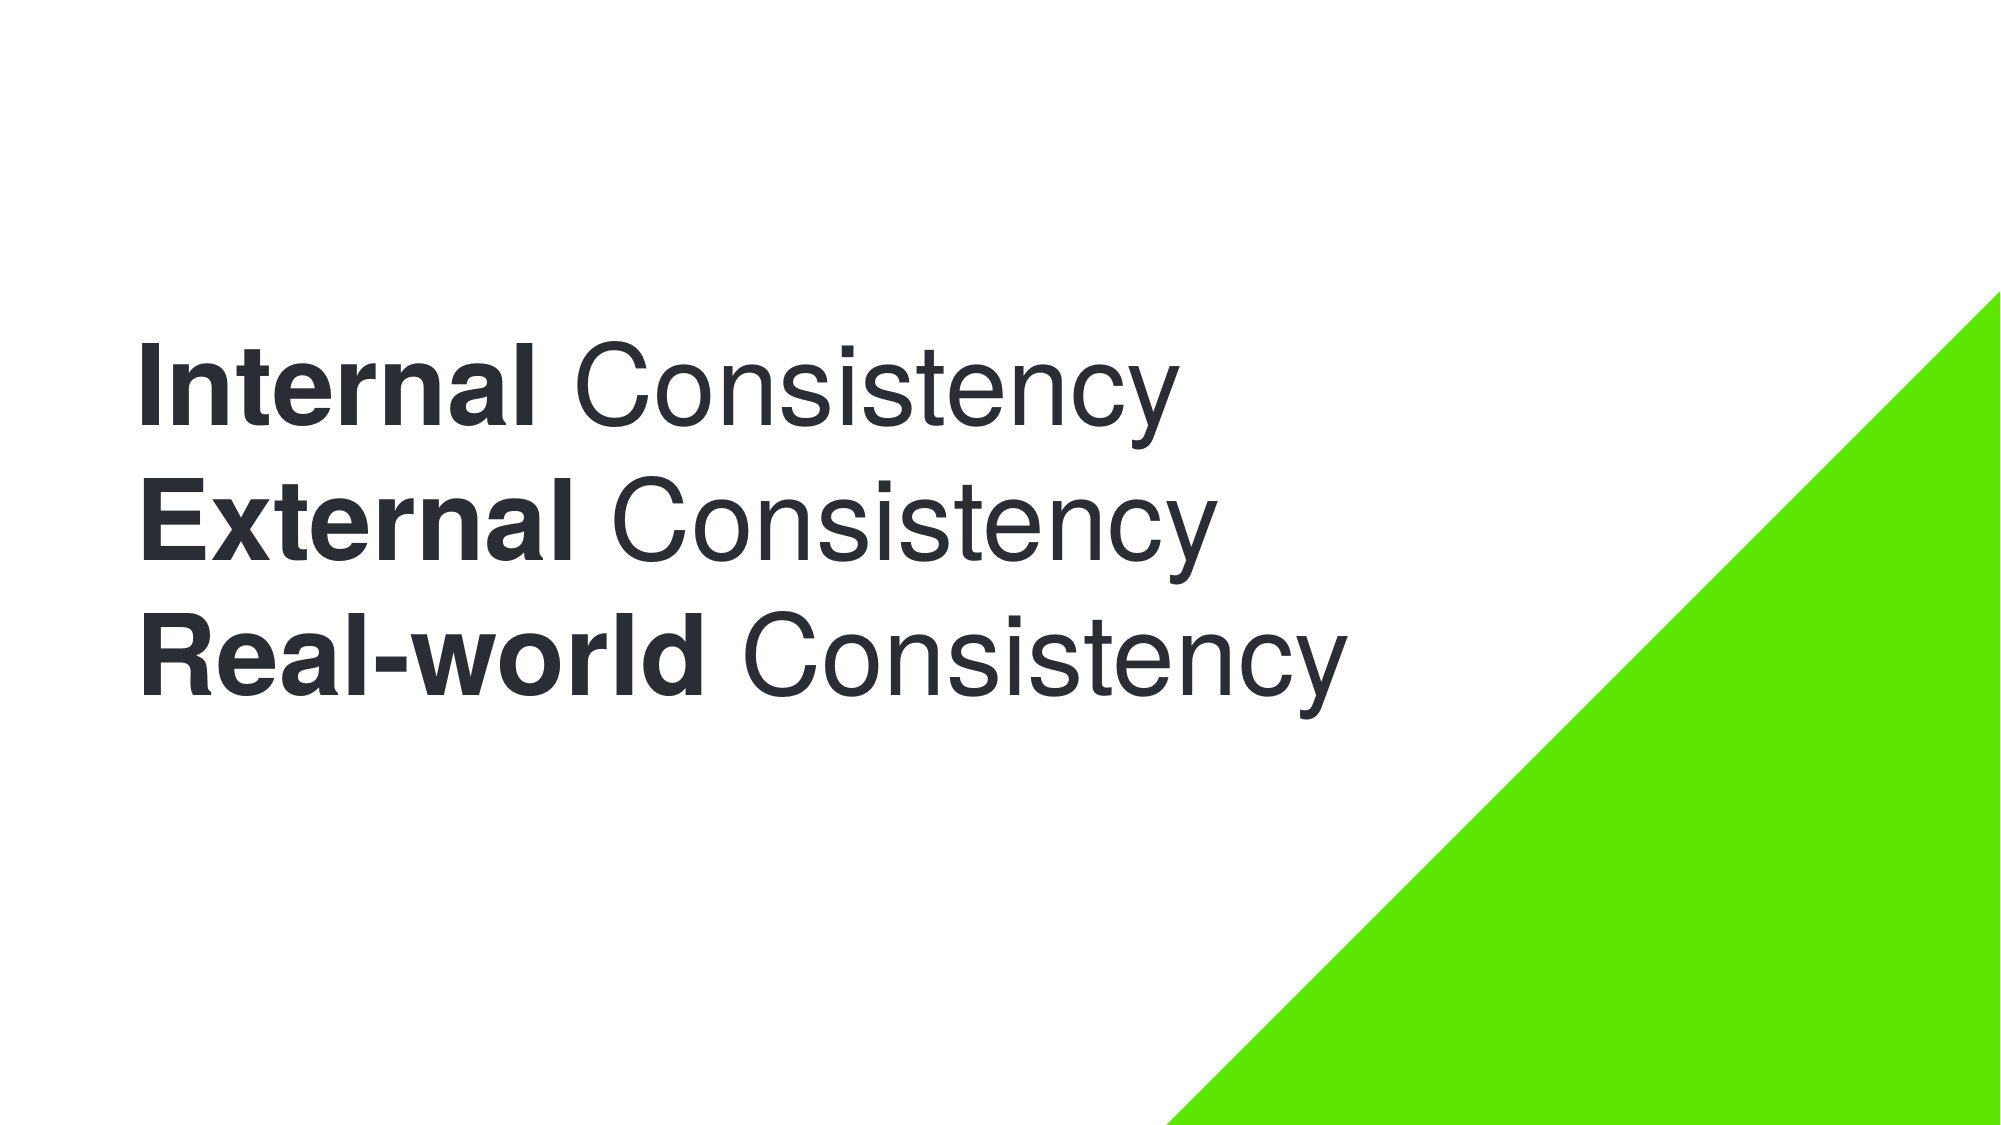

# Internal Consistency
External Consistency
Real-world Consistency